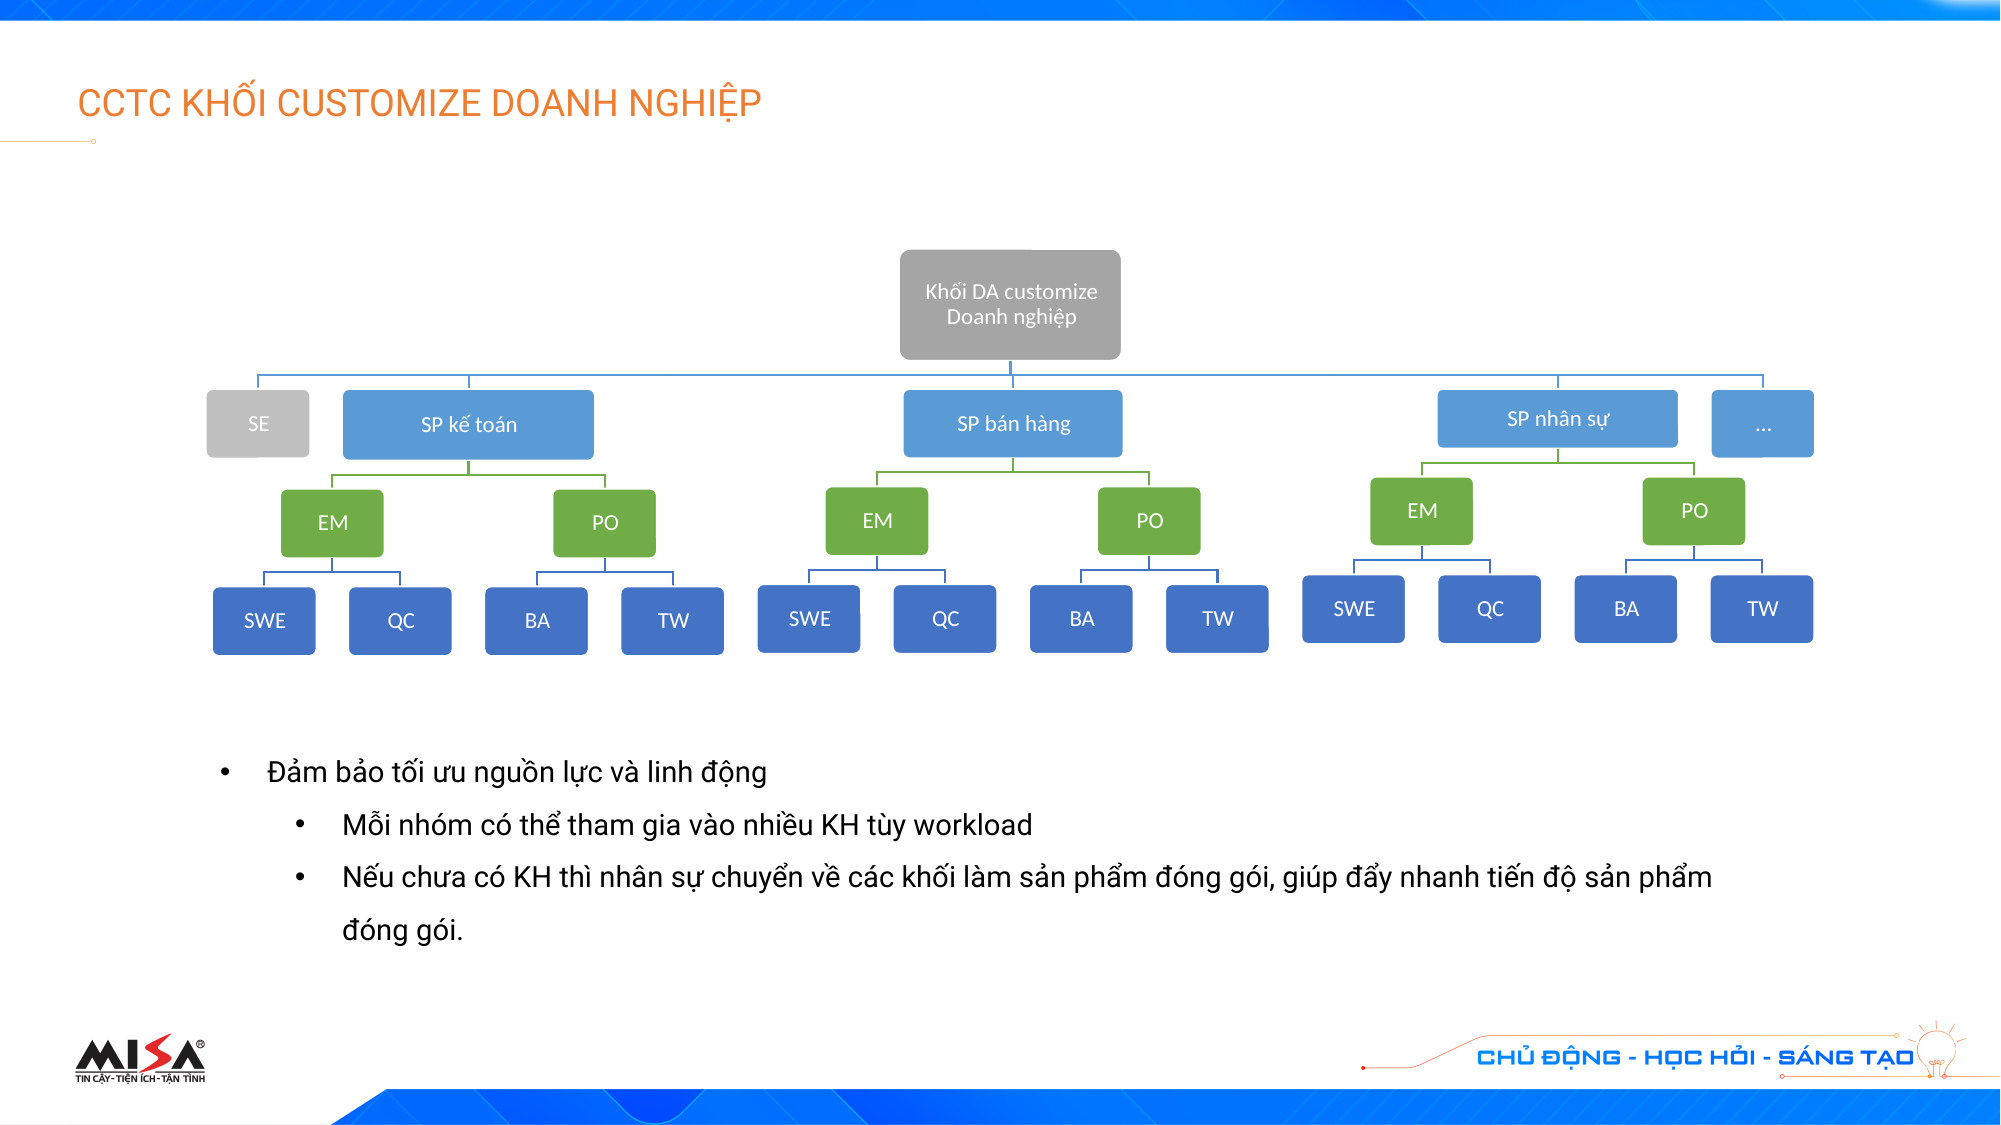

CCTC KHỐI CUSTOMIZE DOANH NGHIỆP
Khối DA customize Doanh nghiệp
SE
SP kế toán
EM
SWE
QC
PO
BA
TW
SP bán hàng
EM
SWE
QC
PO
BA
TW
SP nhân sự
EM
SWE
QC
PO
BA
TW
…
Đảm bảo tối ưu nguồn lực và linh động
Mỗi nhóm có thể tham gia vào nhiều KH tùy workload
Nếu chưa có KH thì nhân sự chuyển về các khối làm sản phẩm đóng gói, giúp đẩy nhanh tiến độ sản phẩm đóng gói.